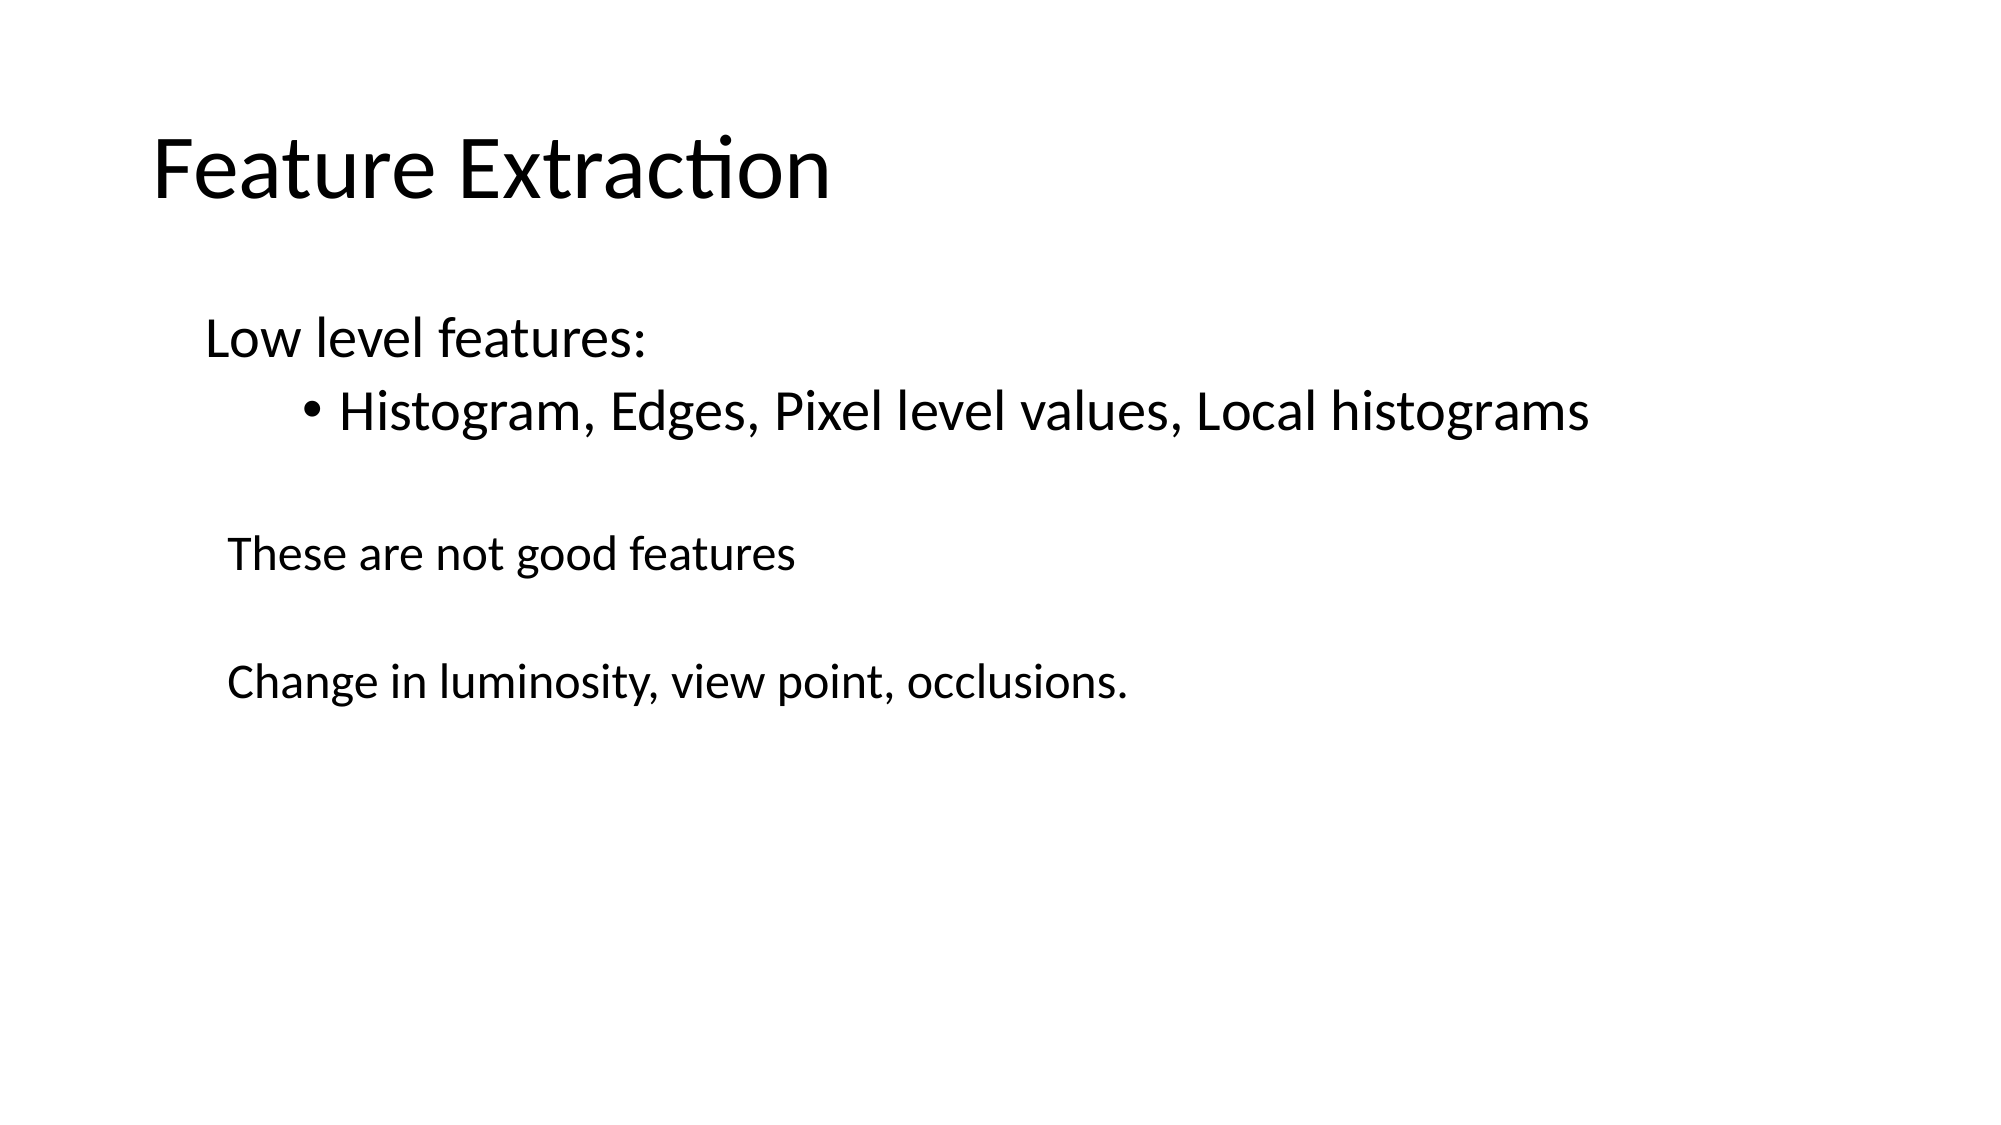

# Feature Extraction
    Low level features:
Histogram, Edges, Pixel level values, Local histograms

These are not good features

Change in luminosity, view point, occlusions.